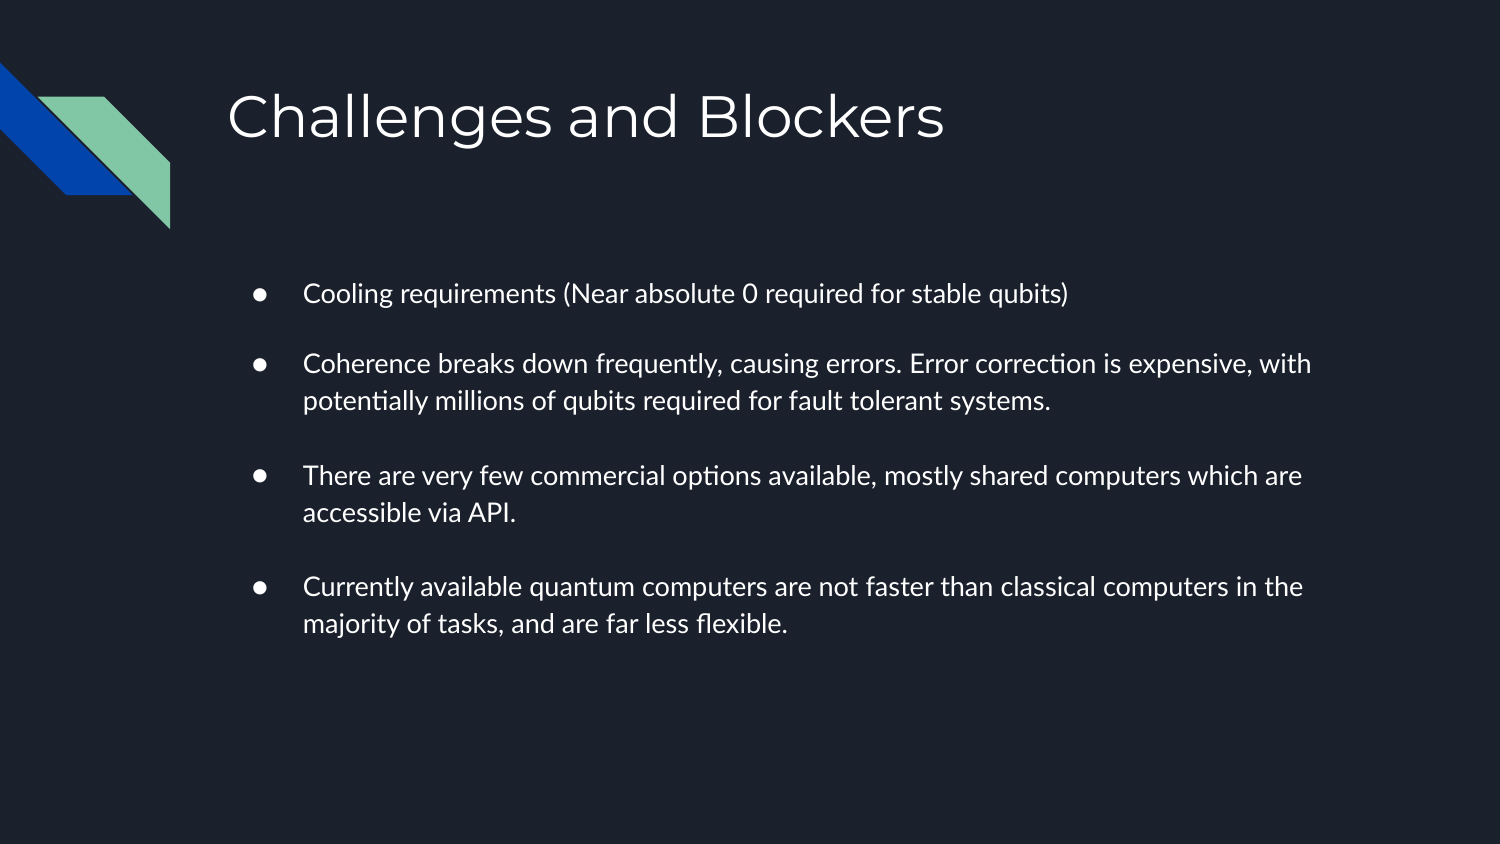

# Challenges and Blockers
Cooling requirements (Near absolute 0 required for stable qubits)
Coherence breaks down frequently, causing errors. Error correction is expensive, with potentially millions of qubits required for fault tolerant systems.
There are very few commercial options available, mostly shared computers which are accessible via API.
Currently available quantum computers are not faster than classical computers in the majority of tasks, and are far less flexible.